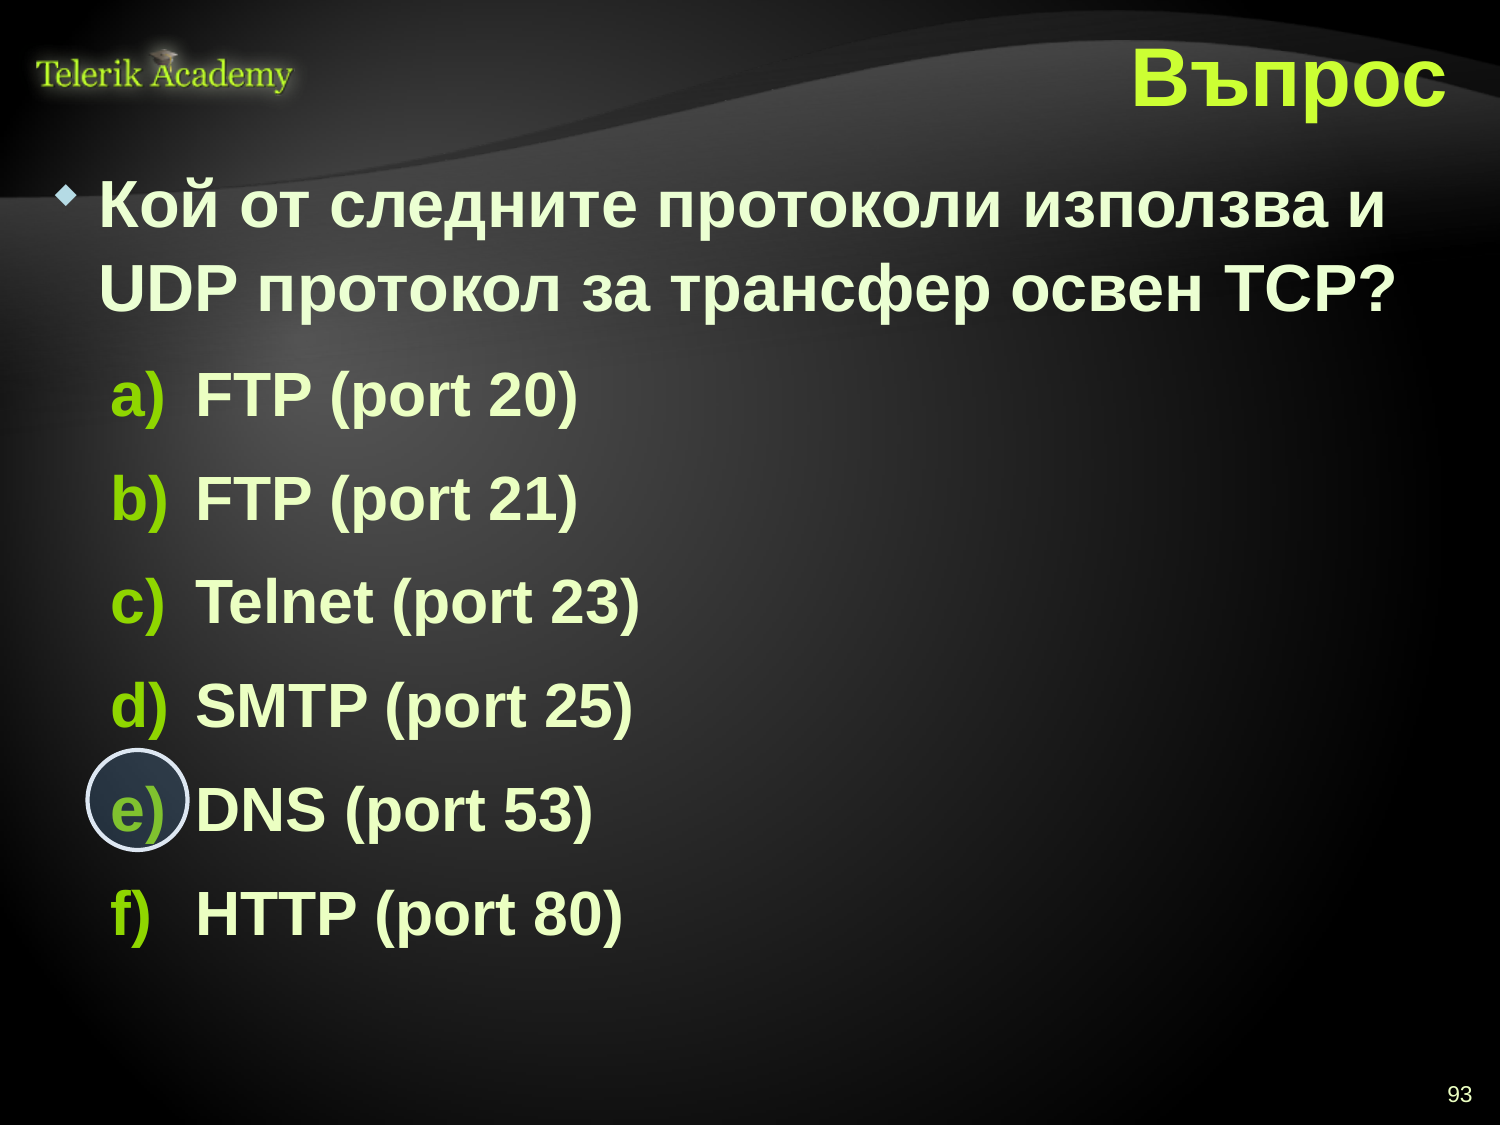

# Въпрос
Кой от следните протоколи използва и UDP протокол за трансфер освен TCP?
FTP (port 20)
FTP (port 21)
Telnet (port 23)
SMTP (port 25)
DNS (port 53)
HTTP (port 80)

93